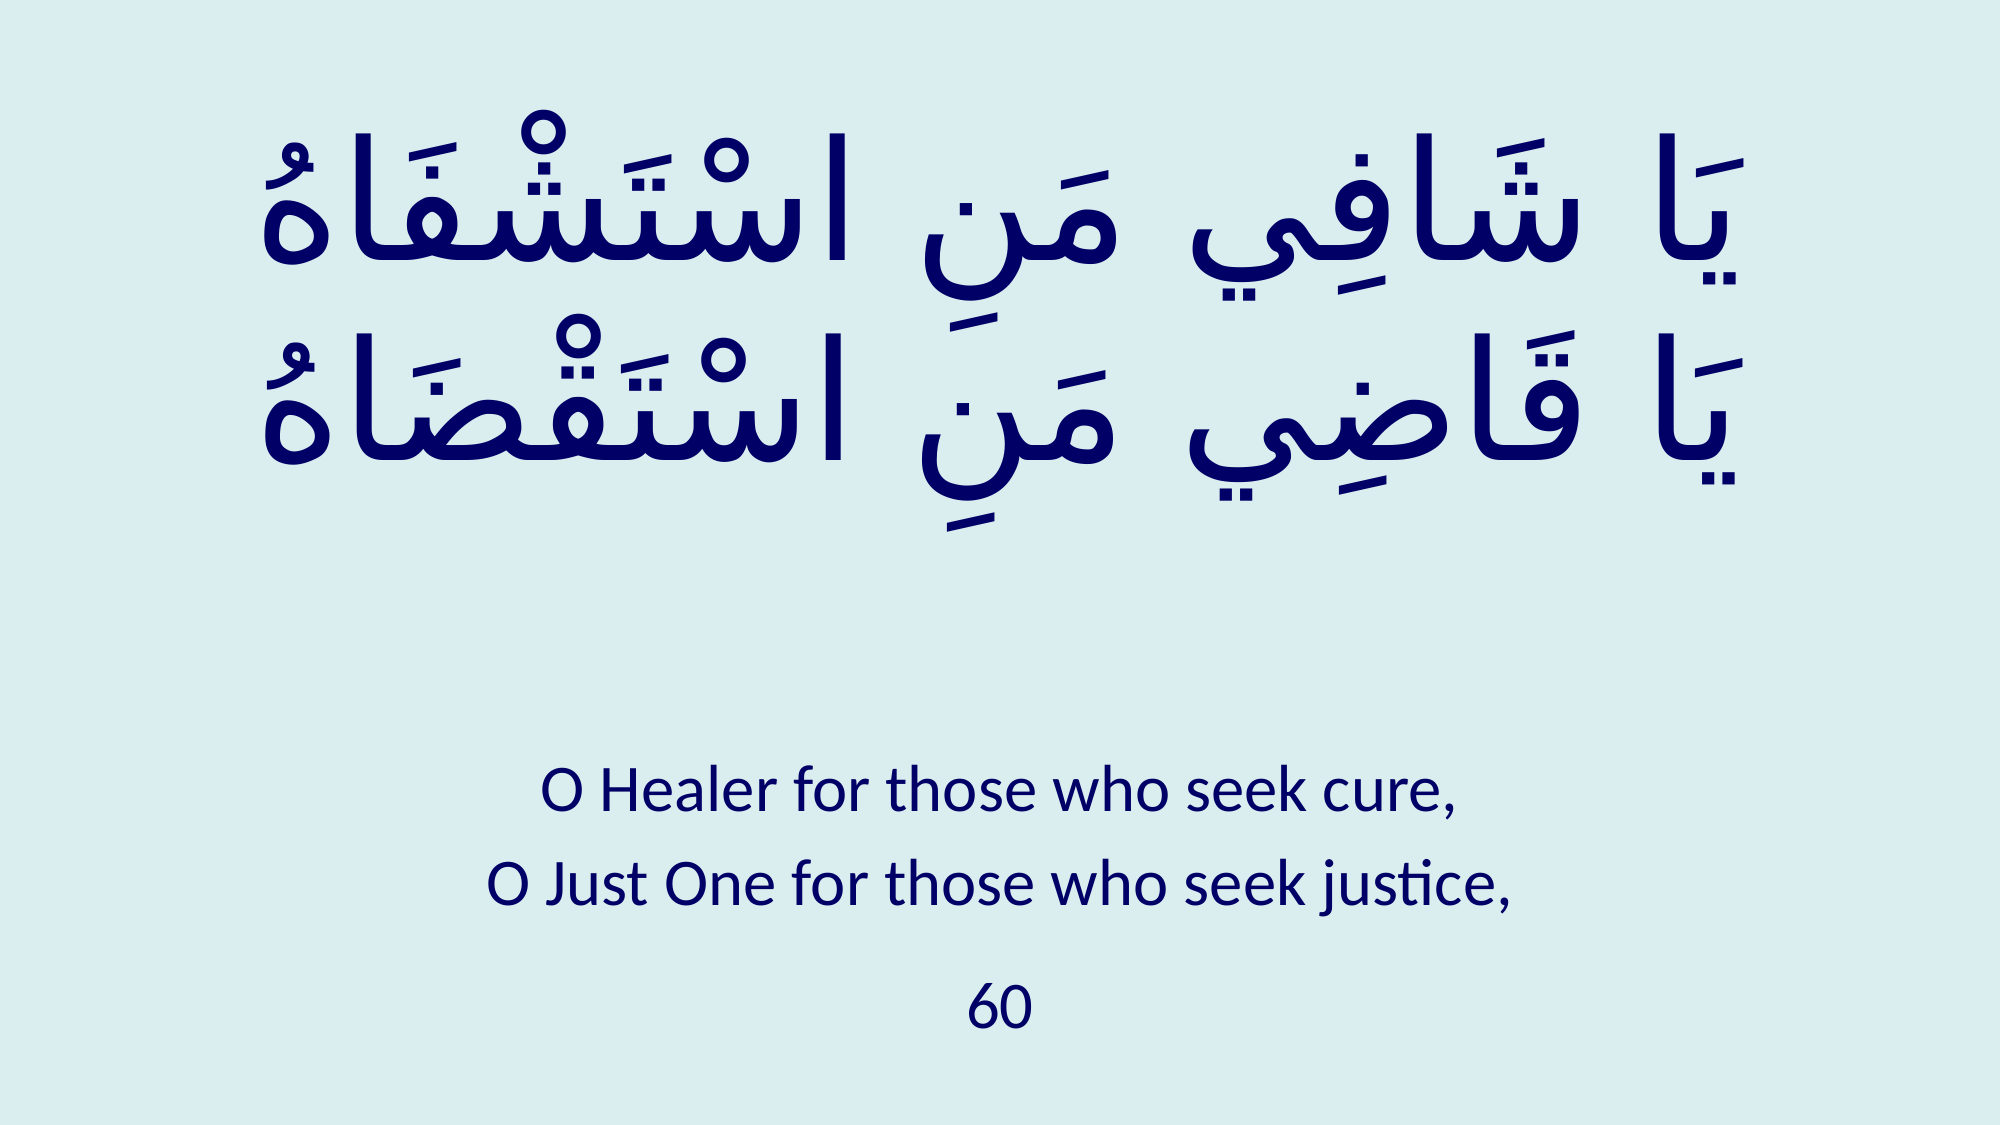

# يَا شَافِي مَنِ اسْتَشْفَاهُ يَا قَاضِي مَنِ اسْتَقْضَاهُ
O Healer for those who seek cure,
O Just One for those who seek justice,
60